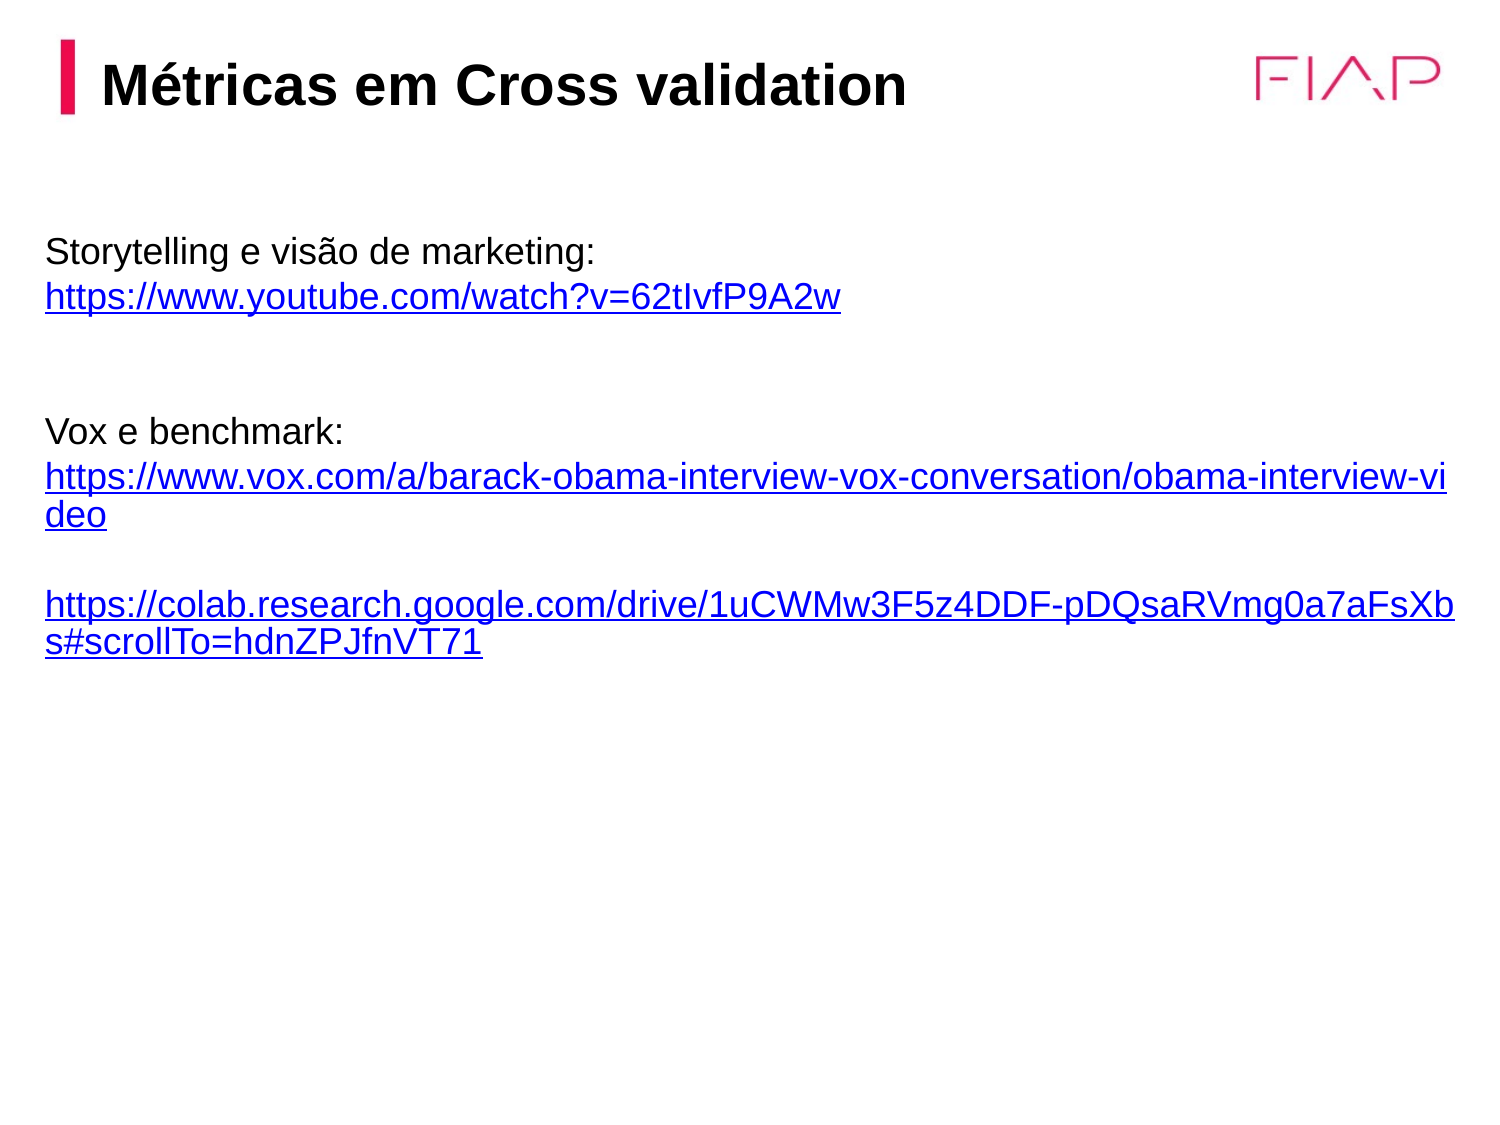

Métricas em Cross validation
Storytelling e visão de marketing:
https://www.youtube.com/watch?v=62tIvfP9A2w

Vox e benchmark:
https://www.vox.com/a/barack-obama-interview-vox-conversation/obama-interview-video

https://colab.research.google.com/drive/1uCWMw3F5z4DDF-pDQsaRVmg0a7aFsXbs#scrollTo=hdnZPJfnVT71